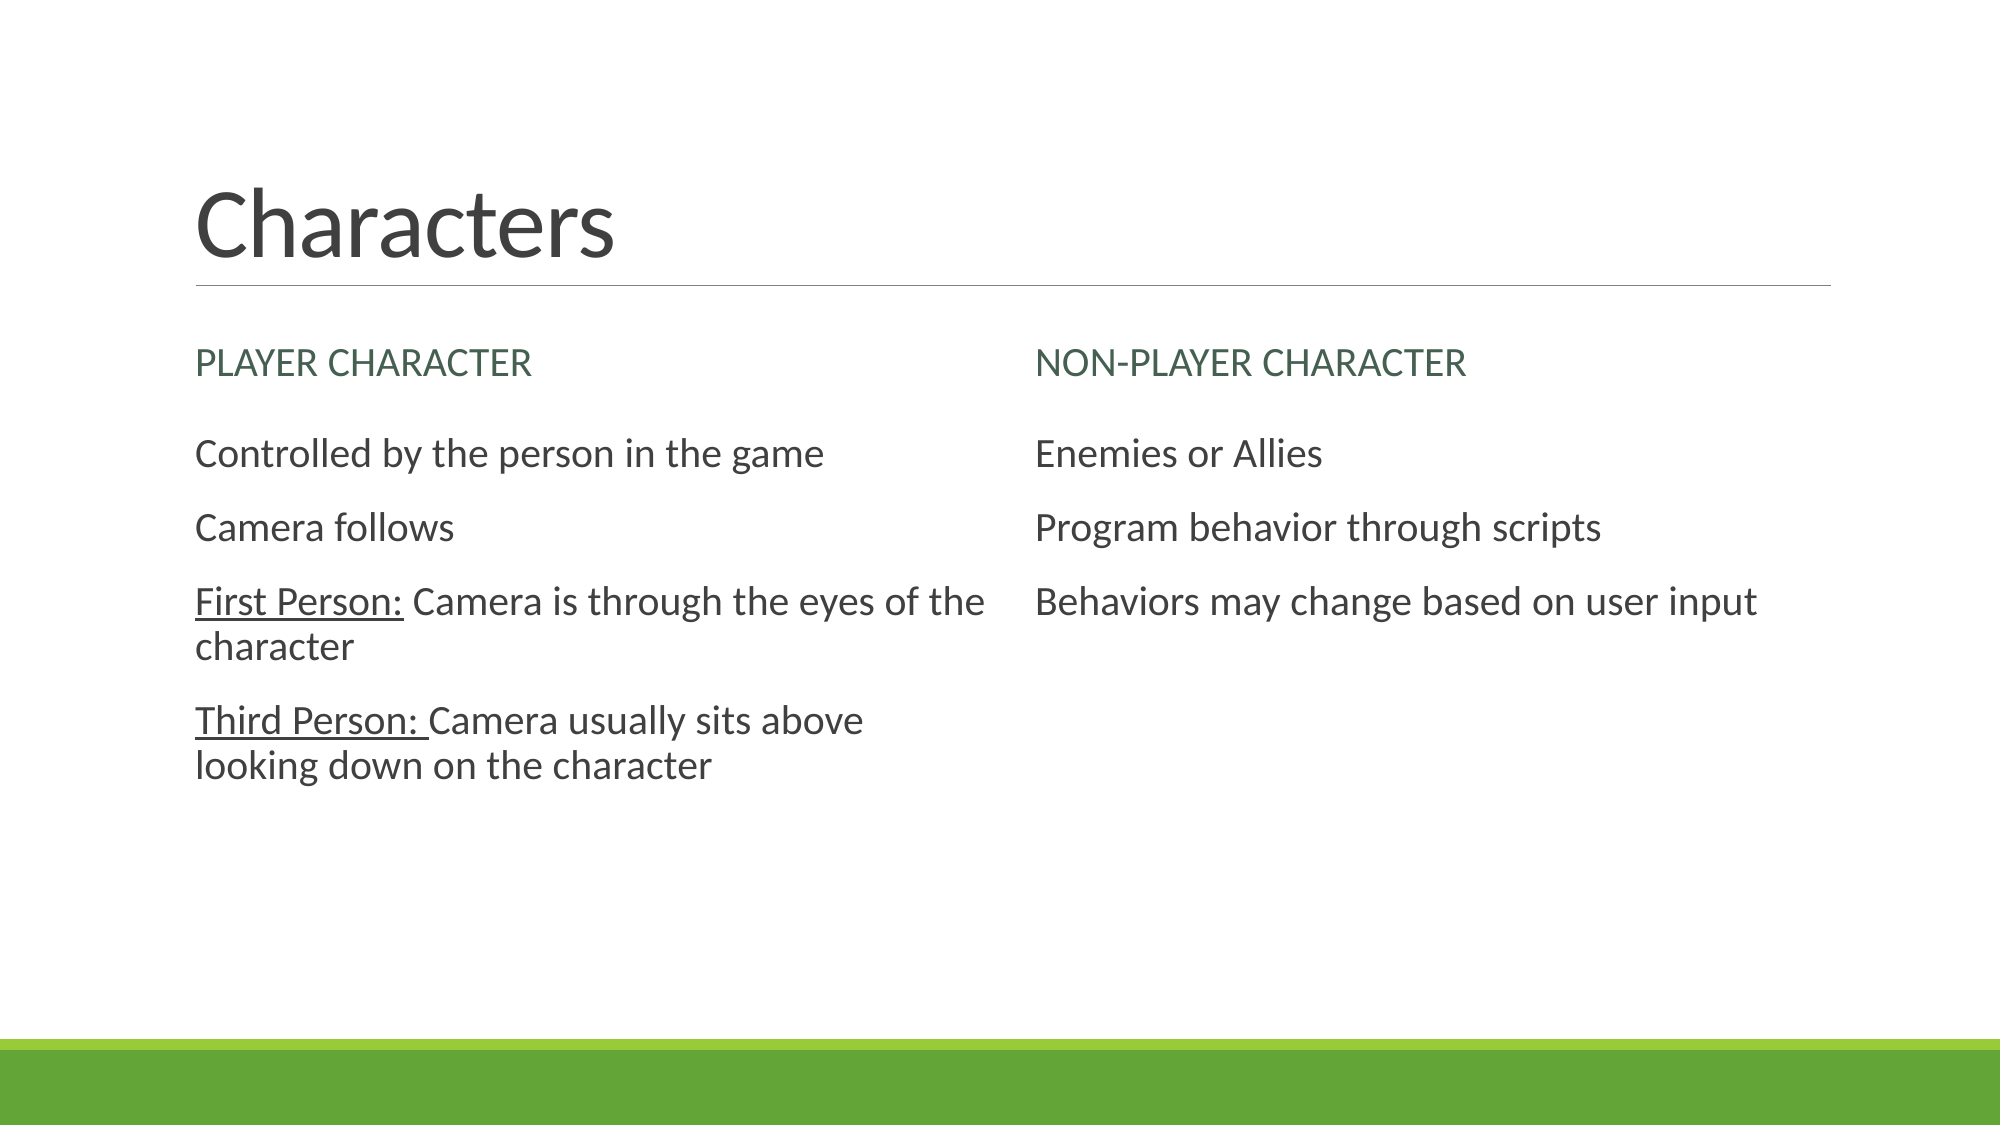

# Characters
Player Character
Non-Player Character
Controlled by the person in the game
Camera follows
First Person: Camera is through the eyes of the character
Third Person: Camera usually sits above looking down on the character

Enemies or Allies
Program behavior through scripts
Behaviors may change based on user input